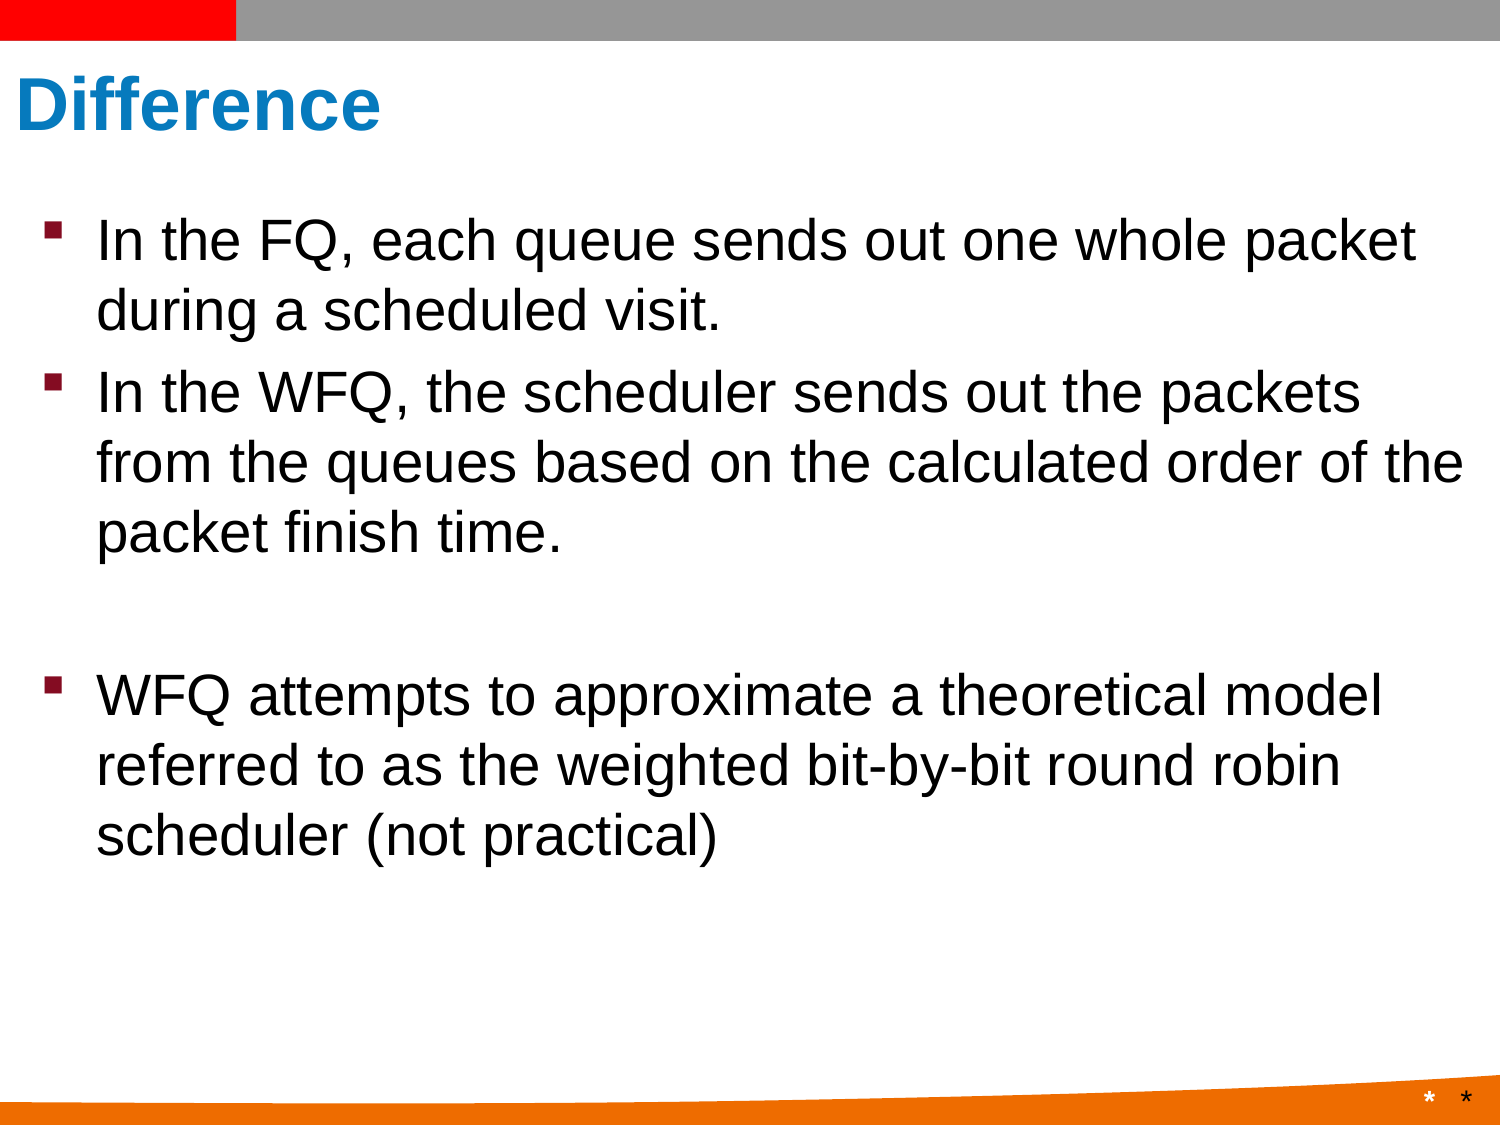

# Difference
In the FQ, each queue sends out one whole packet during a scheduled visit.
In the WFQ, the scheduler sends out the packets from the queues based on the calculated order of the packet finish time.

WFQ attempts to approximate a theoretical model referred to as the weighted bit-by-bit round robin scheduler (not practical)

*